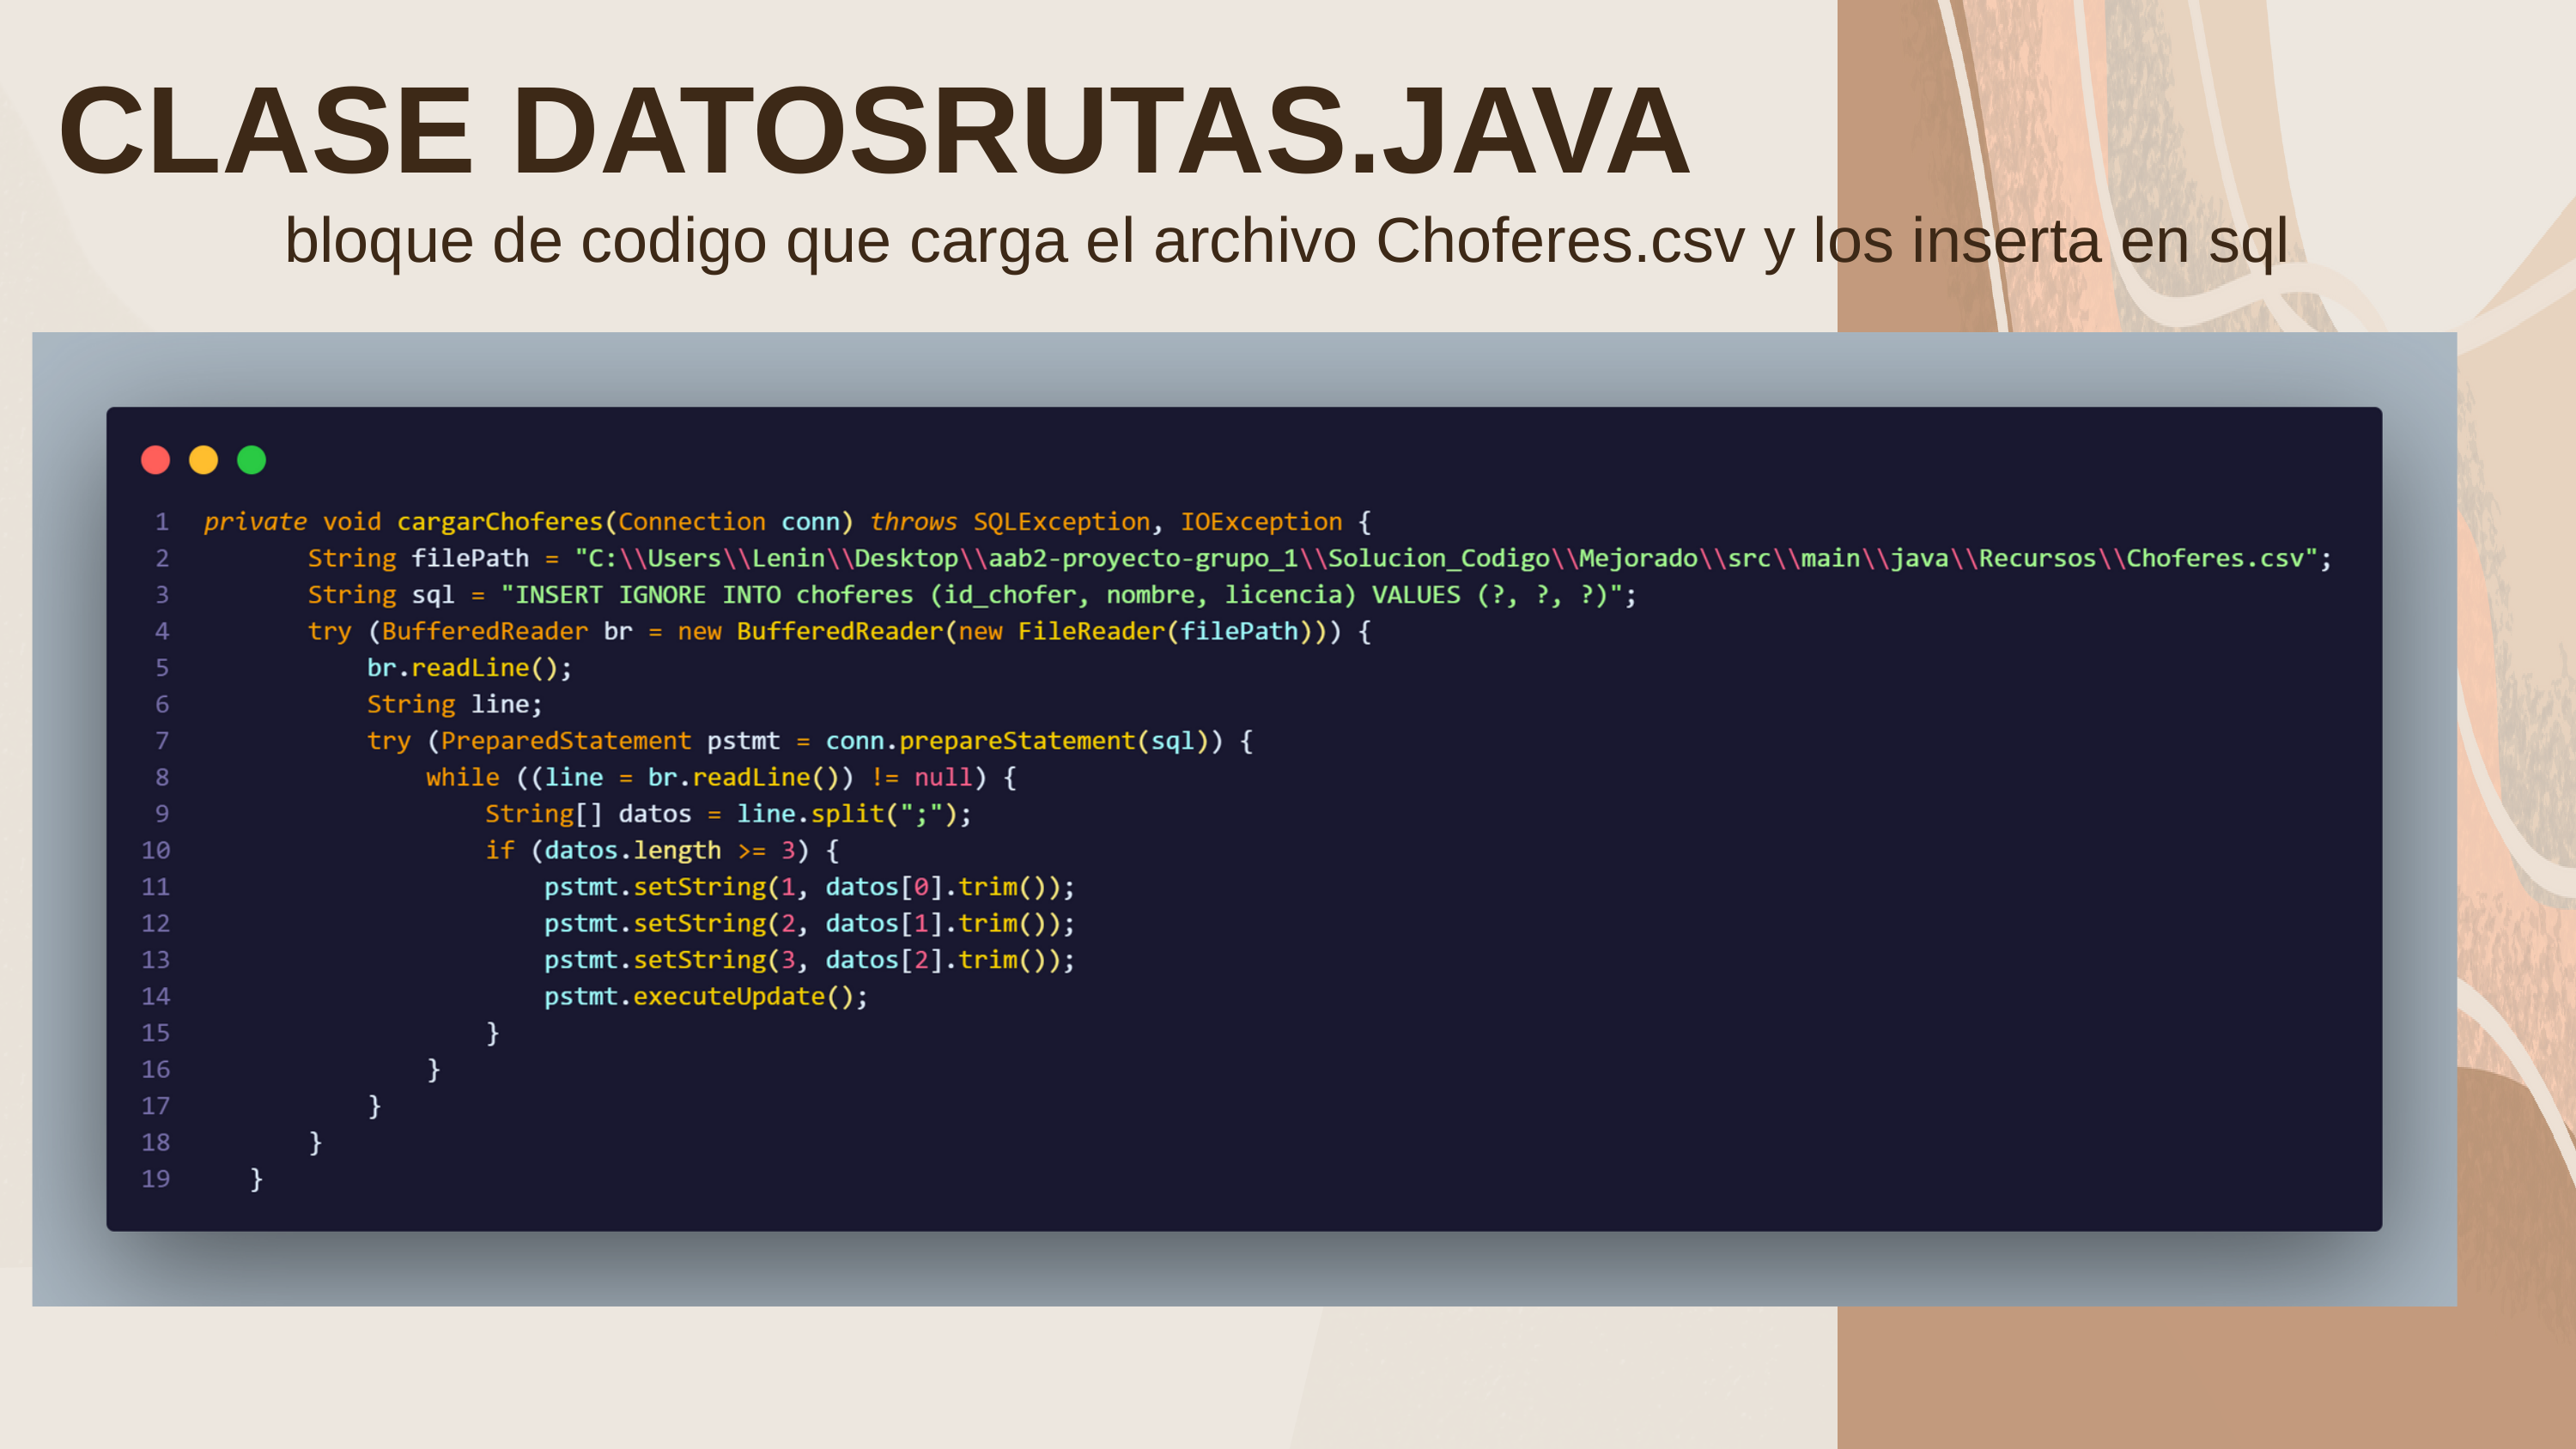

CLASE DATOSRUTAS.JAVA
bloque de codigo que carga el archivo Choferes.csv y los inserta en sql